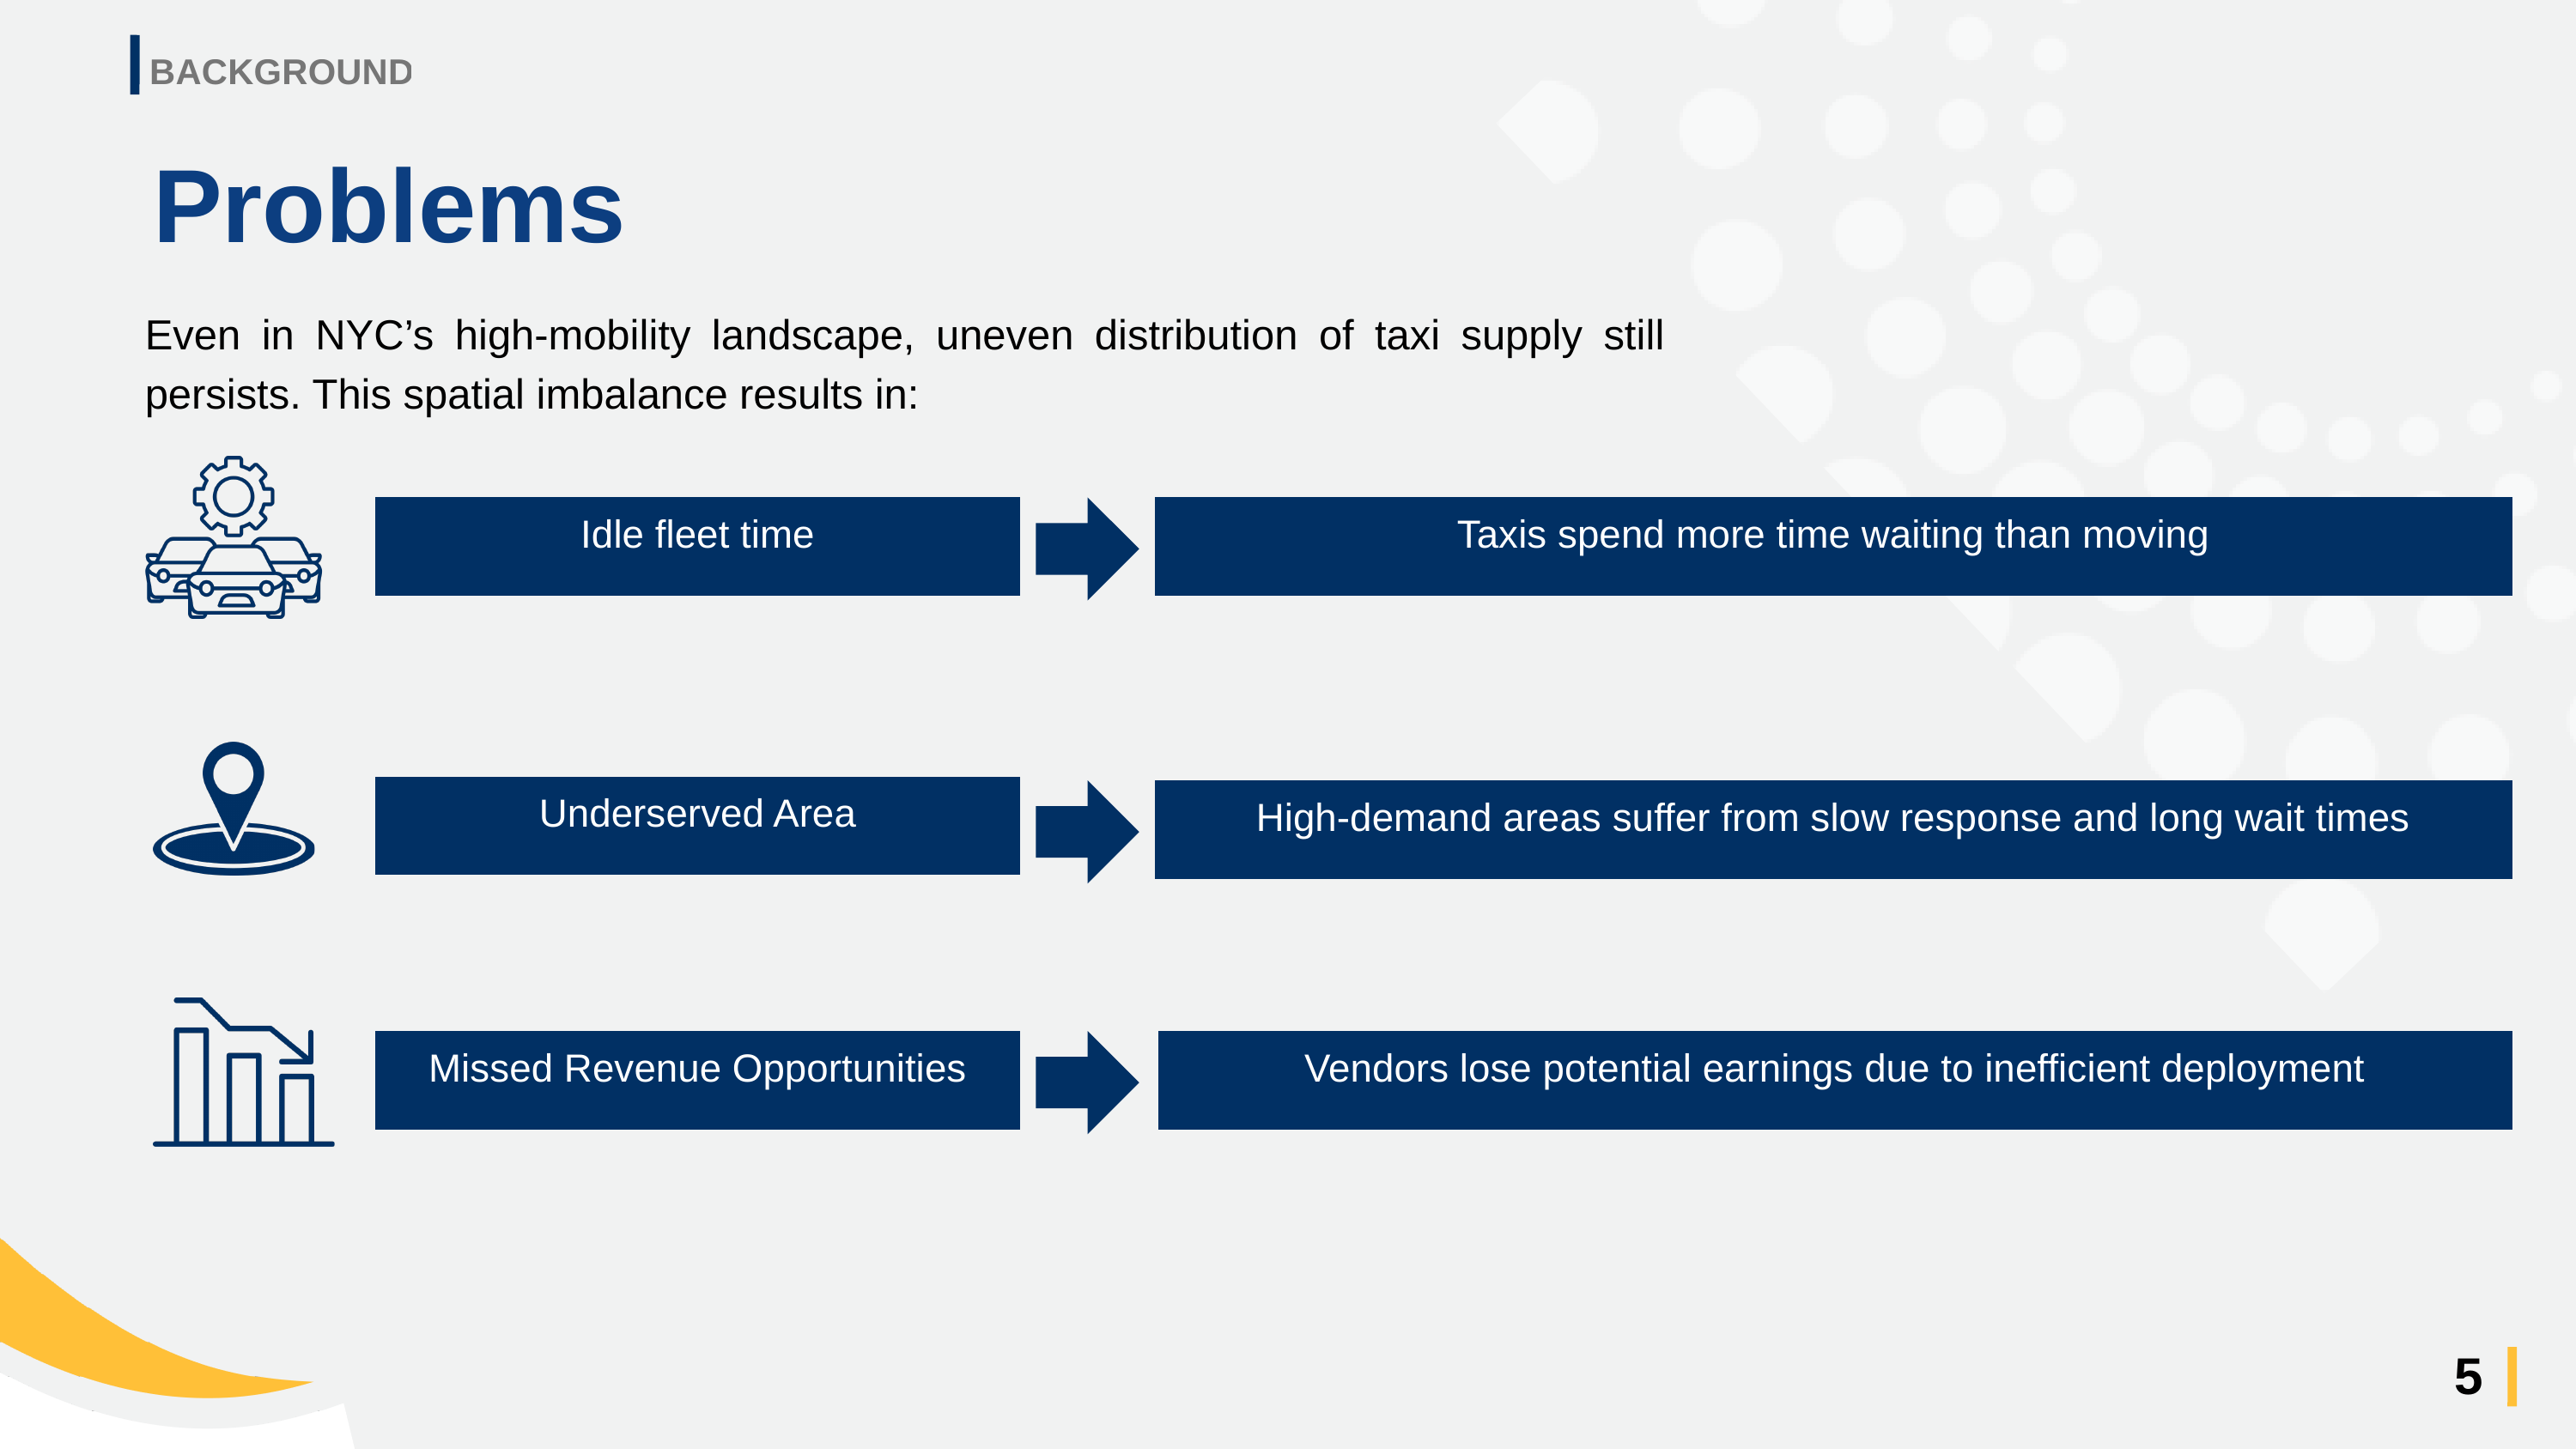

BACKGROUND
Problems
Even in NYC’s high-mobility landscape, uneven distribution of taxi supply still persists. This spatial imbalance results in:

Idle fleet time

Taxis spend more time waiting than moving

Underserved Area

High-demand areas suffer from slow response and long wait times

Missed Revenue Opportunities

Vendors lose potential earnings due to inefficient deployment

5